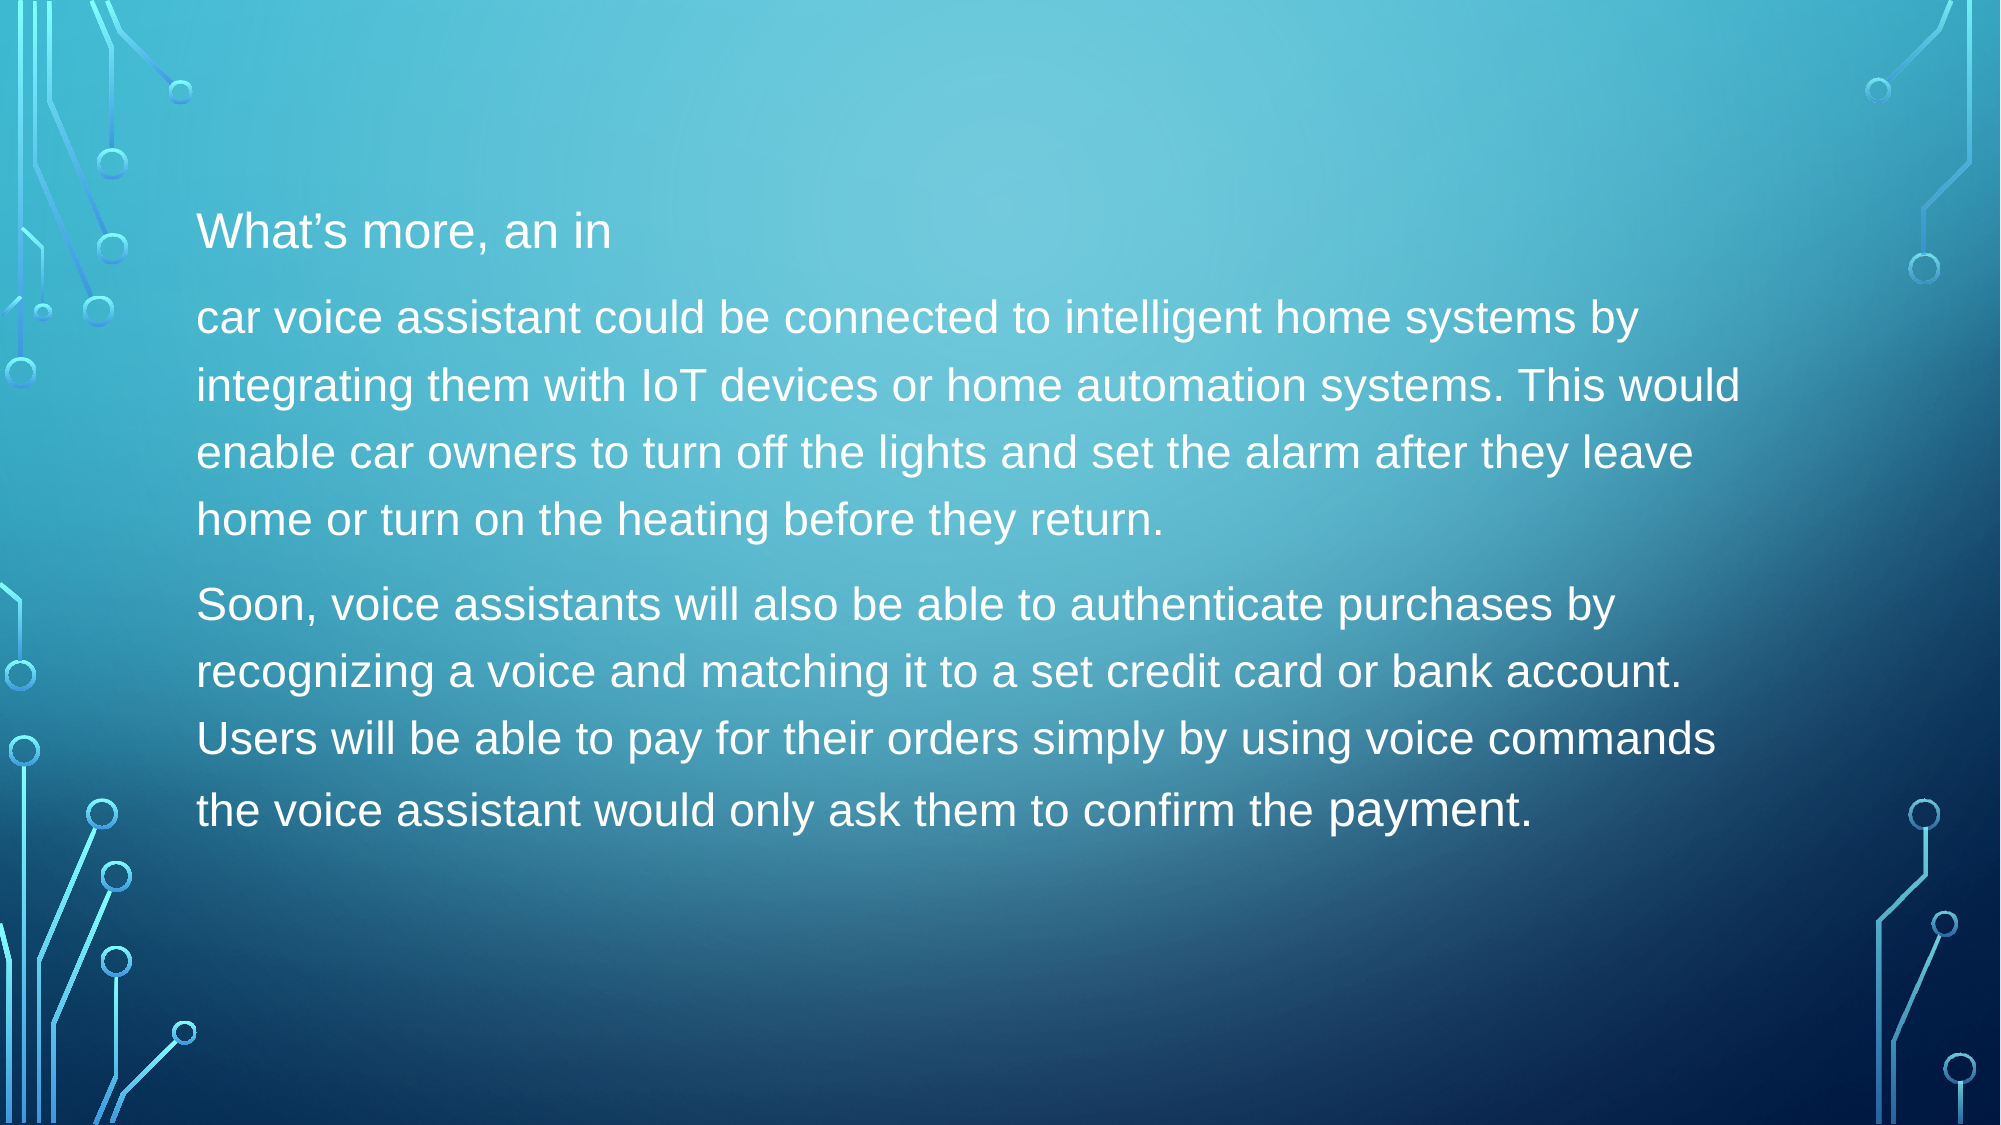

What’s more, an in
car voice assistant could be connected to intelligent home systems by integrating them with IoT devices or home automation systems. This would enable car owners to turn off the lights and set the alarm after they leave home or turn on the heating before they return.
Soon, voice assistants will also be able to authenticate purchases by recognizing a voice and matching it to a set credit card or bank account. Users will be able to pay for their orders simply by using voice commands the voice assistant would only ask them to confirm the payment.